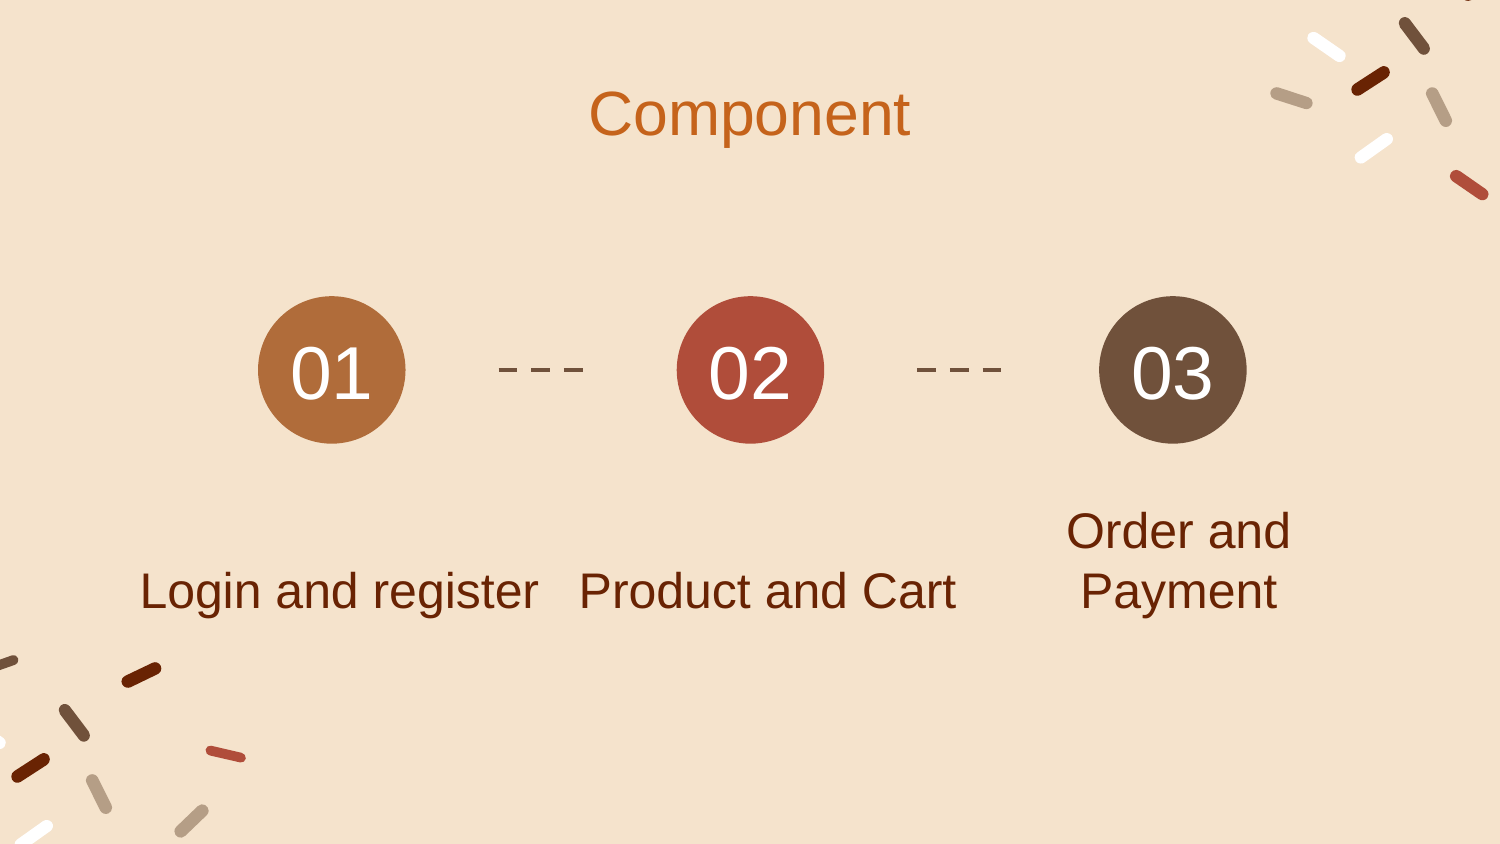

Component

01
02
# 03
Login and register
Product and Cart
Order and Payment